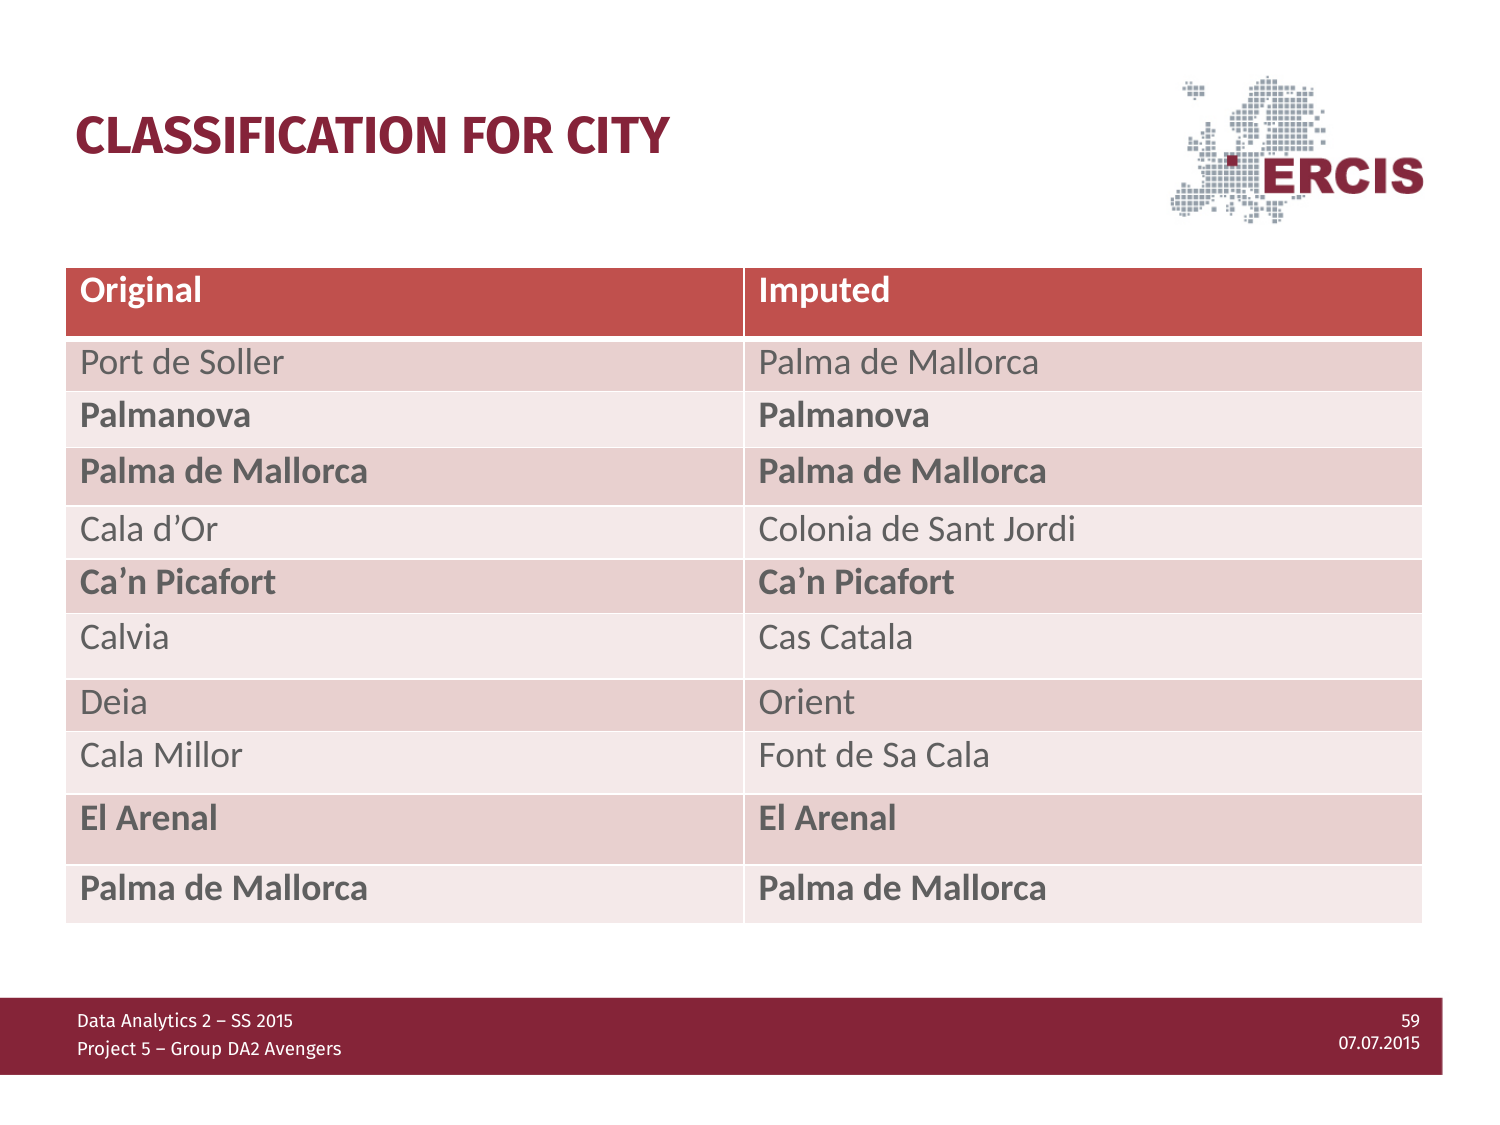

Classification for City

| Original | Imputed |
| --- | --- |
| Port de Soller | Palma de Mallorca |
| Palmanova | Palmanova |
| Palma de Mallorca | Palma de Mallorca |
| Cala d’Or | Colonia de Sant Jordi |
| Ca’n Picafort | Ca’n Picafort |
| Calvia | Cas Catala |
| Deia | Orient |
| Cala Millor | Font de Sa Cala |
| El Arenal | El Arenal |
| Palma de Mallorca | Palma de Mallorca |